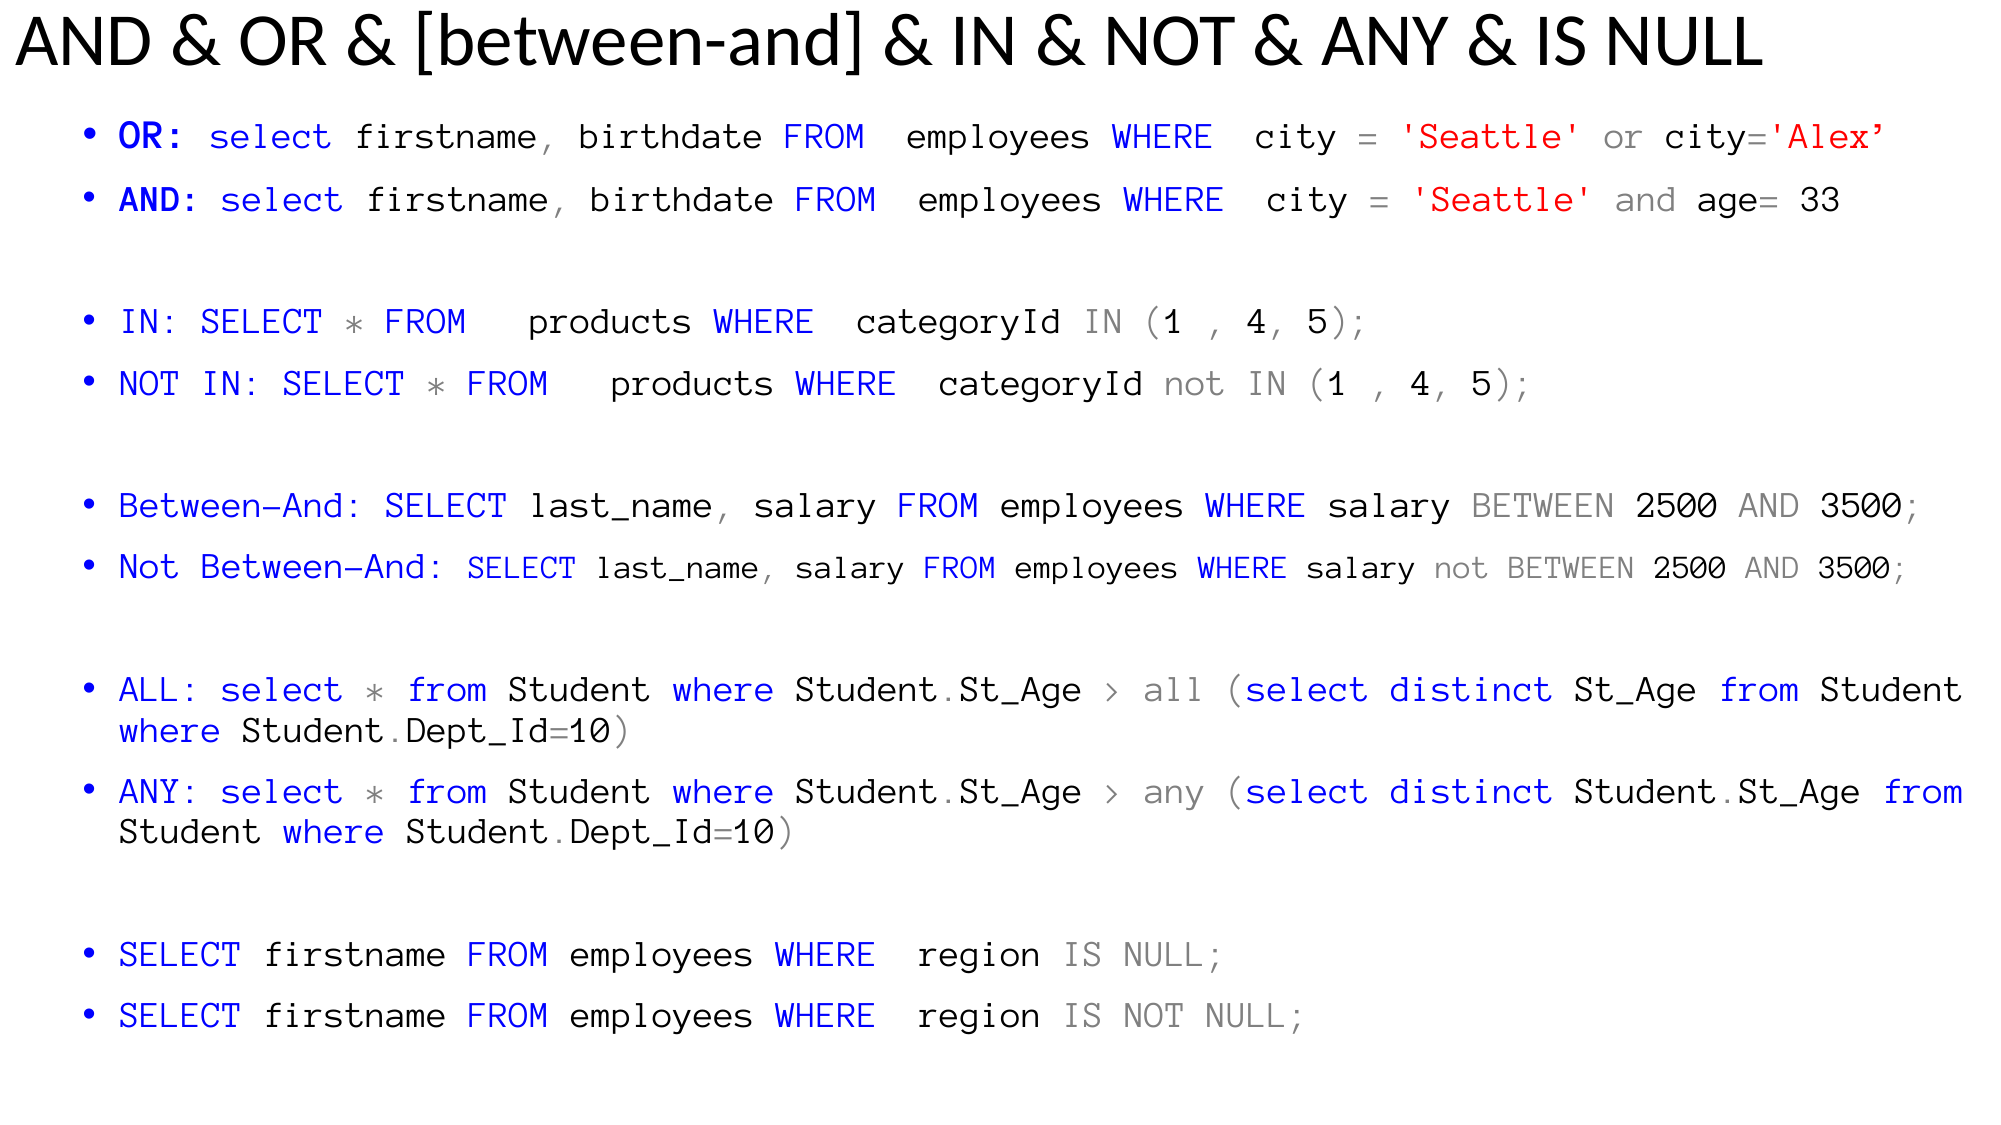

# AND & OR & [between-and] & IN & NOT & ANY & IS NULL
OR: select firstname, birthdate FROM  employees WHERE  city = 'Seattle' or city='Alex’
AND: select firstname, birthdate FROM  employees WHERE  city = 'Seattle' and age= 33

IN: SELECT * FROM   products WHERE  categoryId IN (1 , 4, 5);
NOT IN: SELECT * FROM   products WHERE  categoryId not IN (1 , 4, 5);

Between-And: SELECT last_name, salary FROM employees WHERE salary BETWEEN 2500 AND 3500;
Not Between-And: SELECT last_name, salary FROM employees WHERE salary not BETWEEN 2500 AND 3500;

ALL: select * from Student where Student.St_Age > all (select distinct St_Age from Student where Student.Dept_Id=10)
ANY: select * from Student where Student.St_Age > any (select distinct Student.St_Age from Student where Student.Dept_Id=10)

SELECT firstname FROM employees WHERE  region IS NULL;
SELECT firstname FROM employees WHERE  region IS NOT NULL;